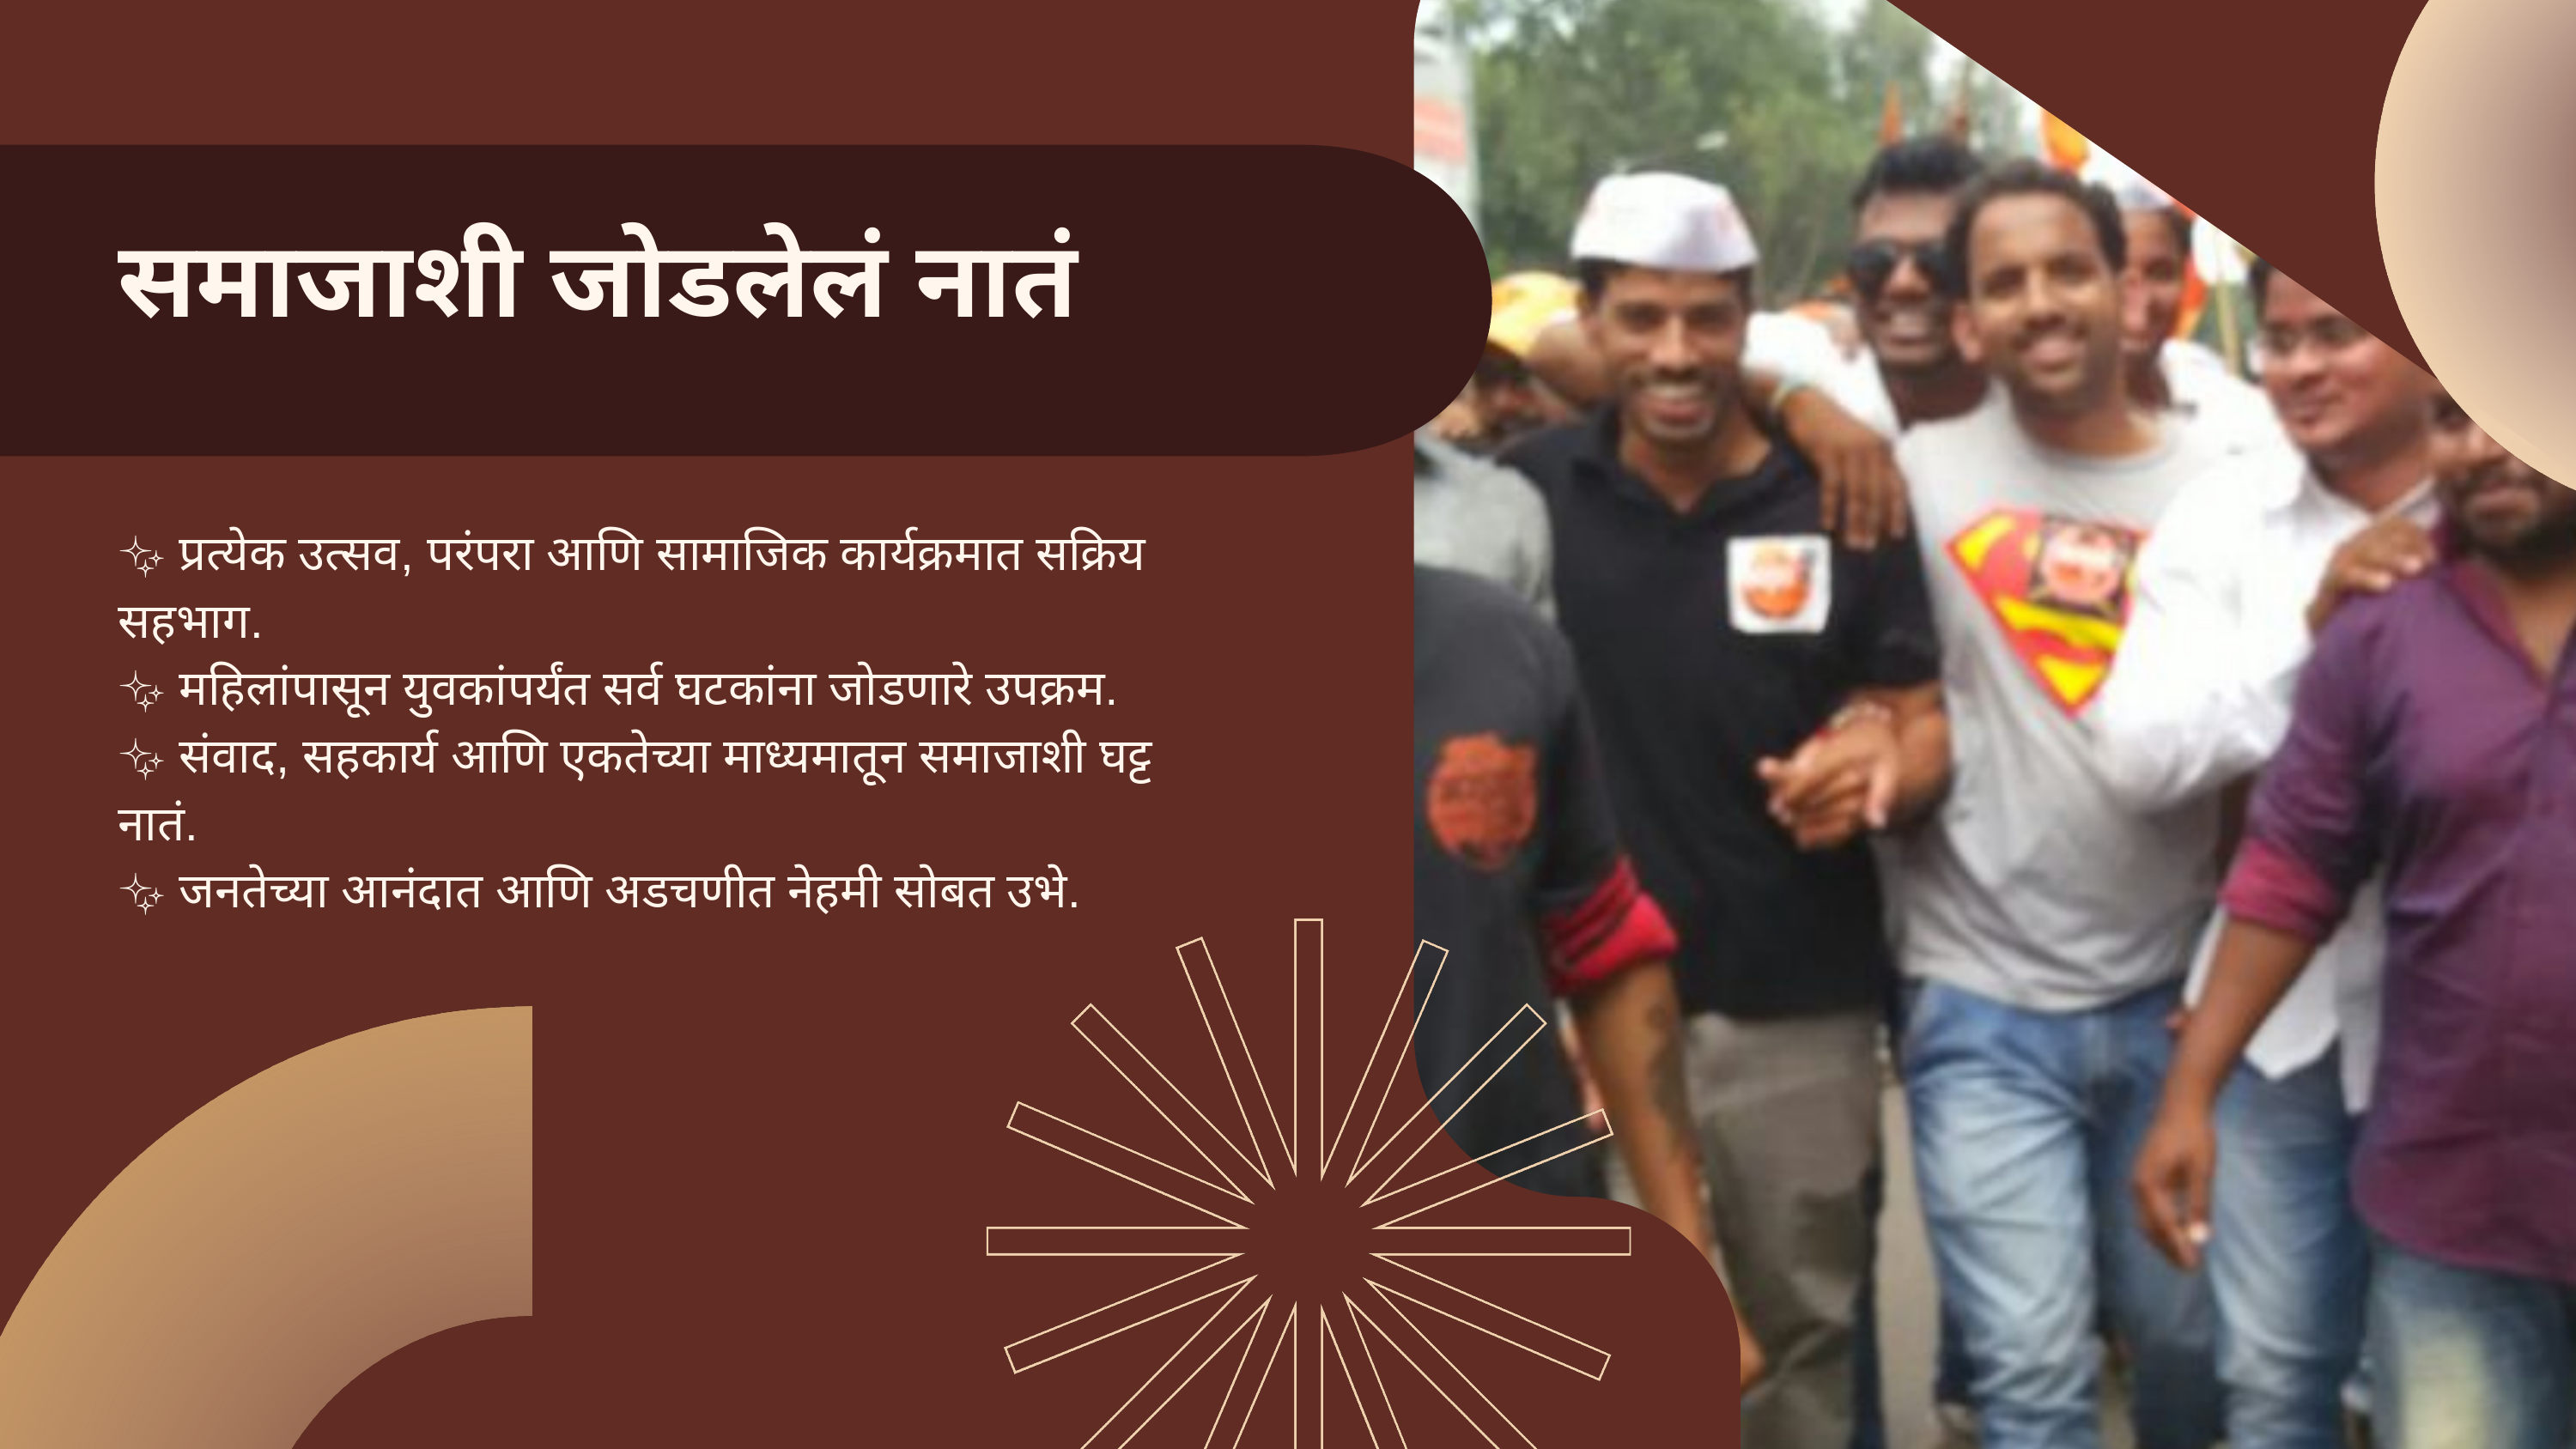

समाजाशी जोडलेलं नातं
✨ प्रत्येक उत्सव, परंपरा आणि सामाजिक कार्यक्रमात सक्रिय सहभाग.
✨ महिलांपासून युवकांपर्यंत सर्व घटकांना जोडणारे उपक्रम.
✨ संवाद, सहकार्य आणि एकतेच्या माध्यमातून समाजाशी घट्ट नातं.
✨ जनतेच्या आनंदात आणि अडचणीत नेहमी सोबत उभे.